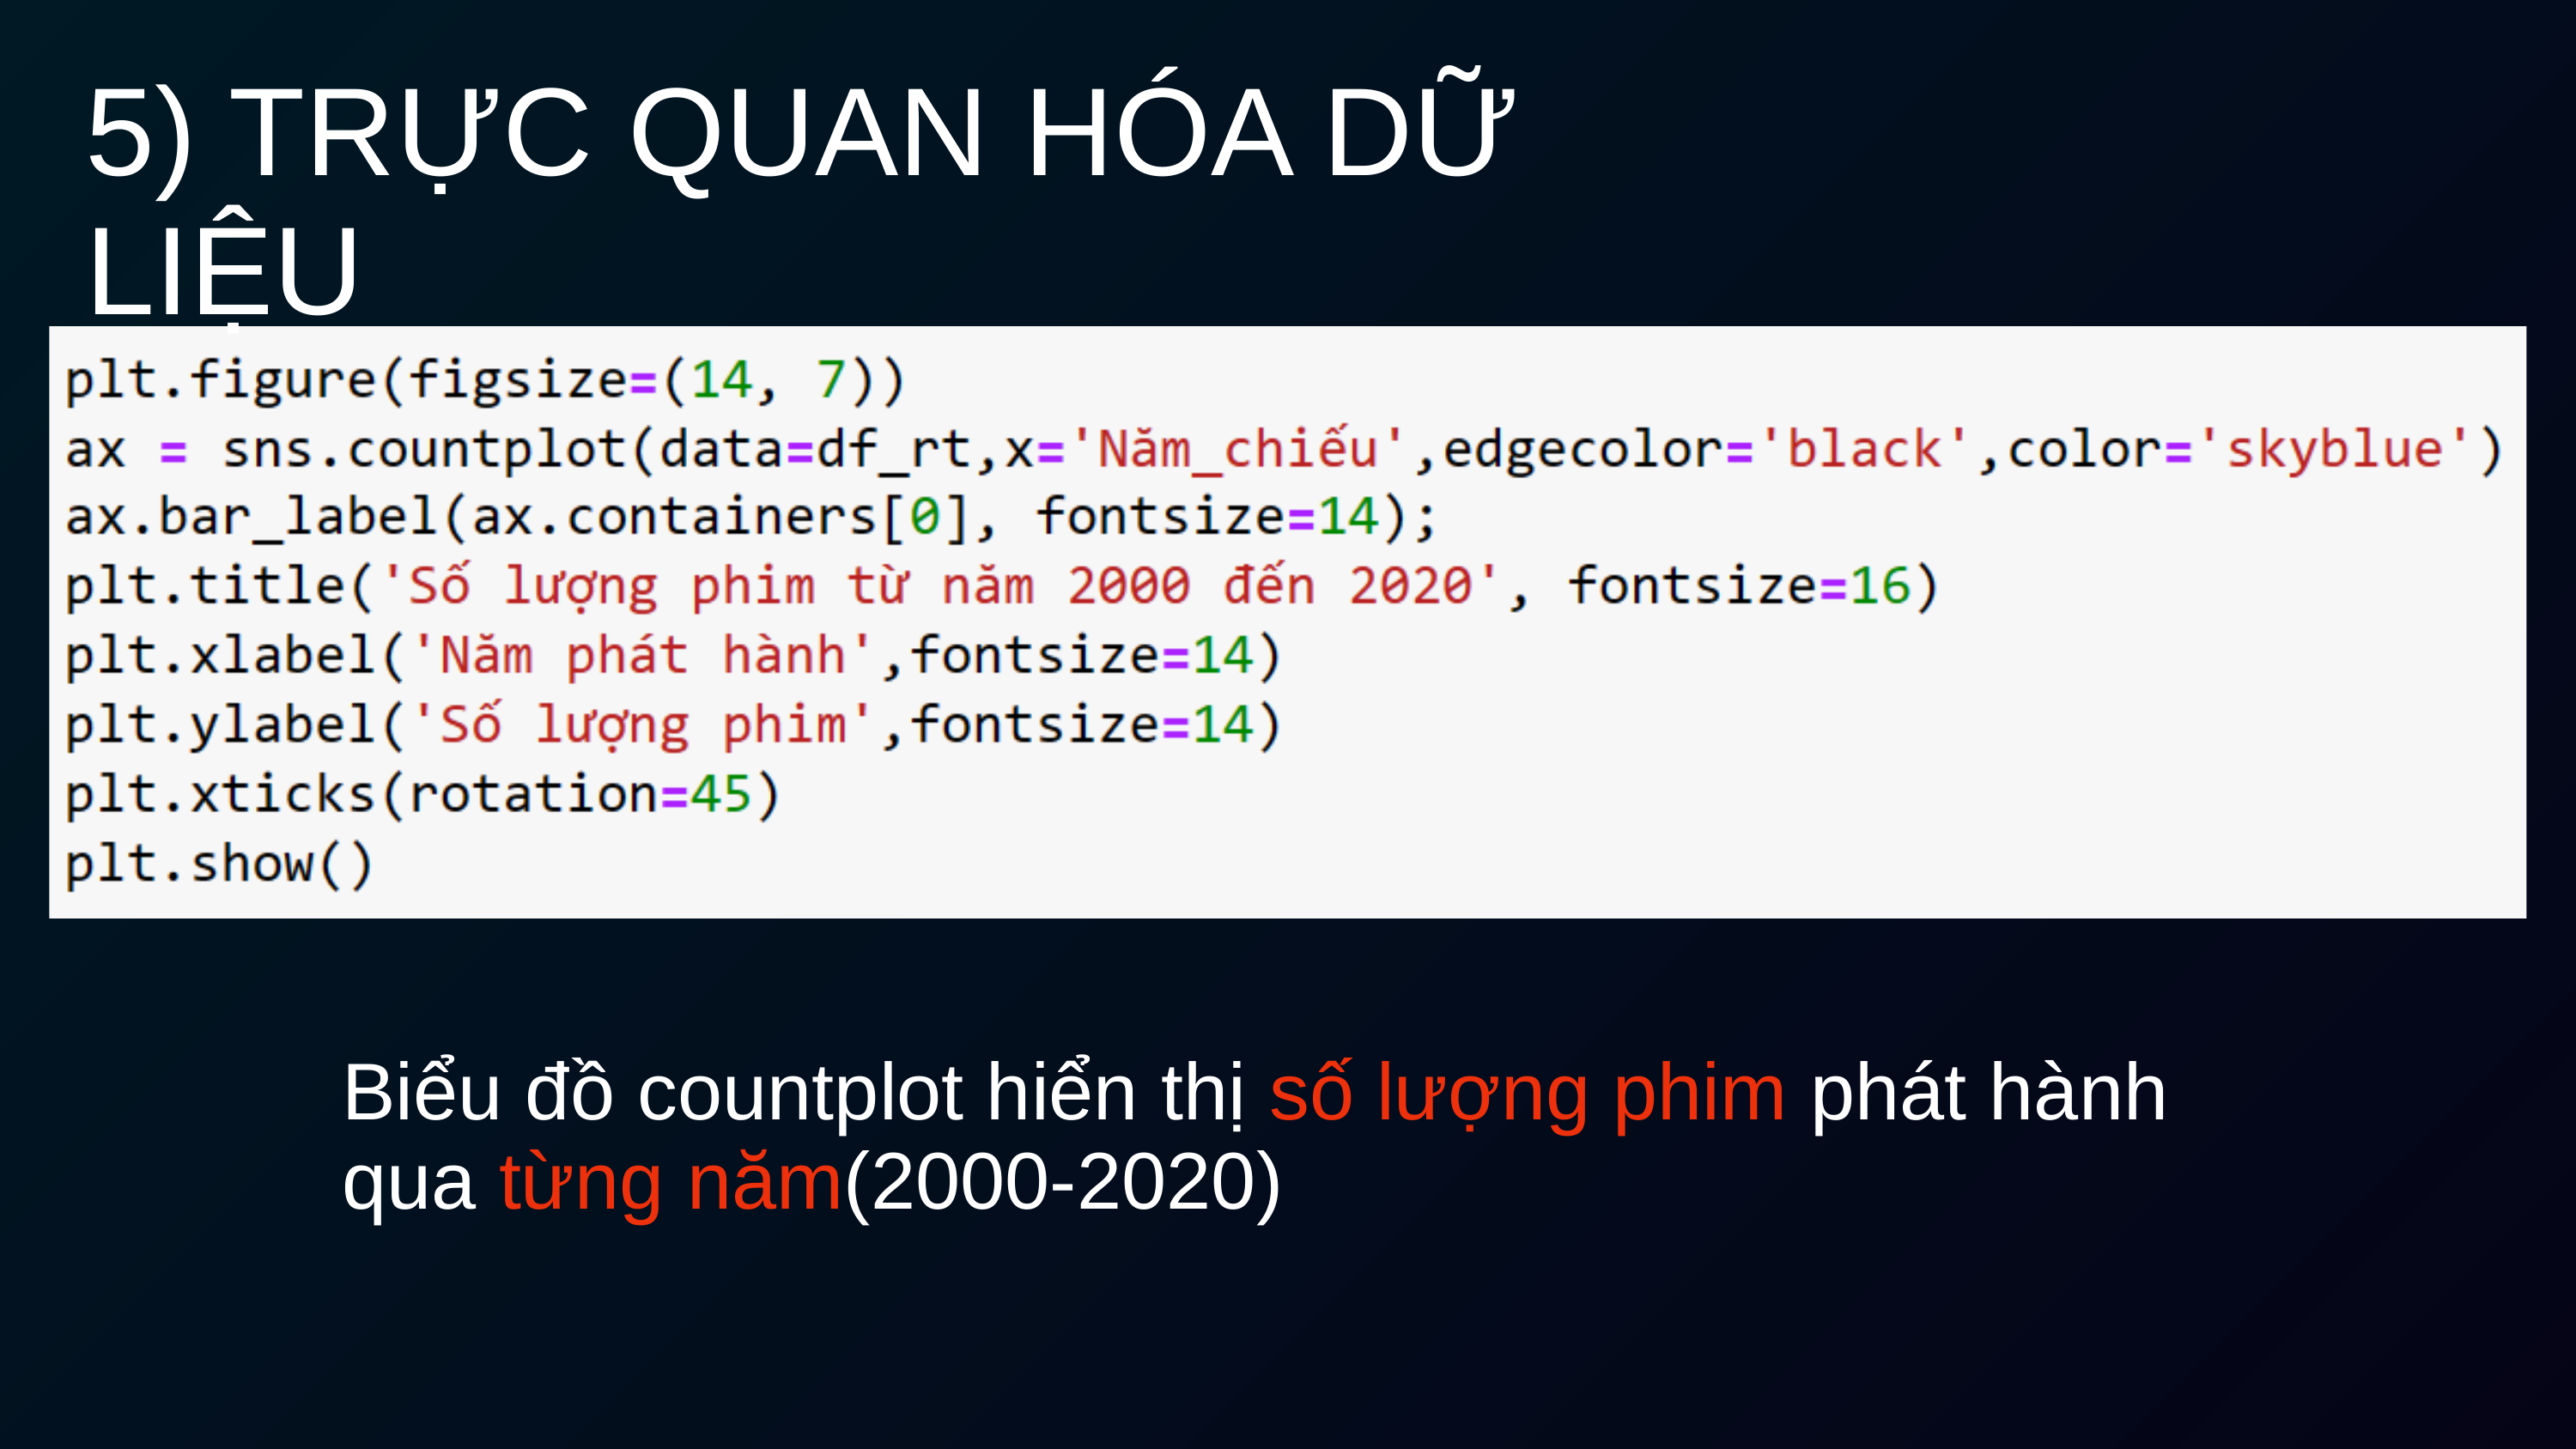

5) TRỰC QUAN HÓA DỮ LIỆU

Biểu đồ countplot hiển thị số lượng phim phát hành qua từng năm(2000-2020)